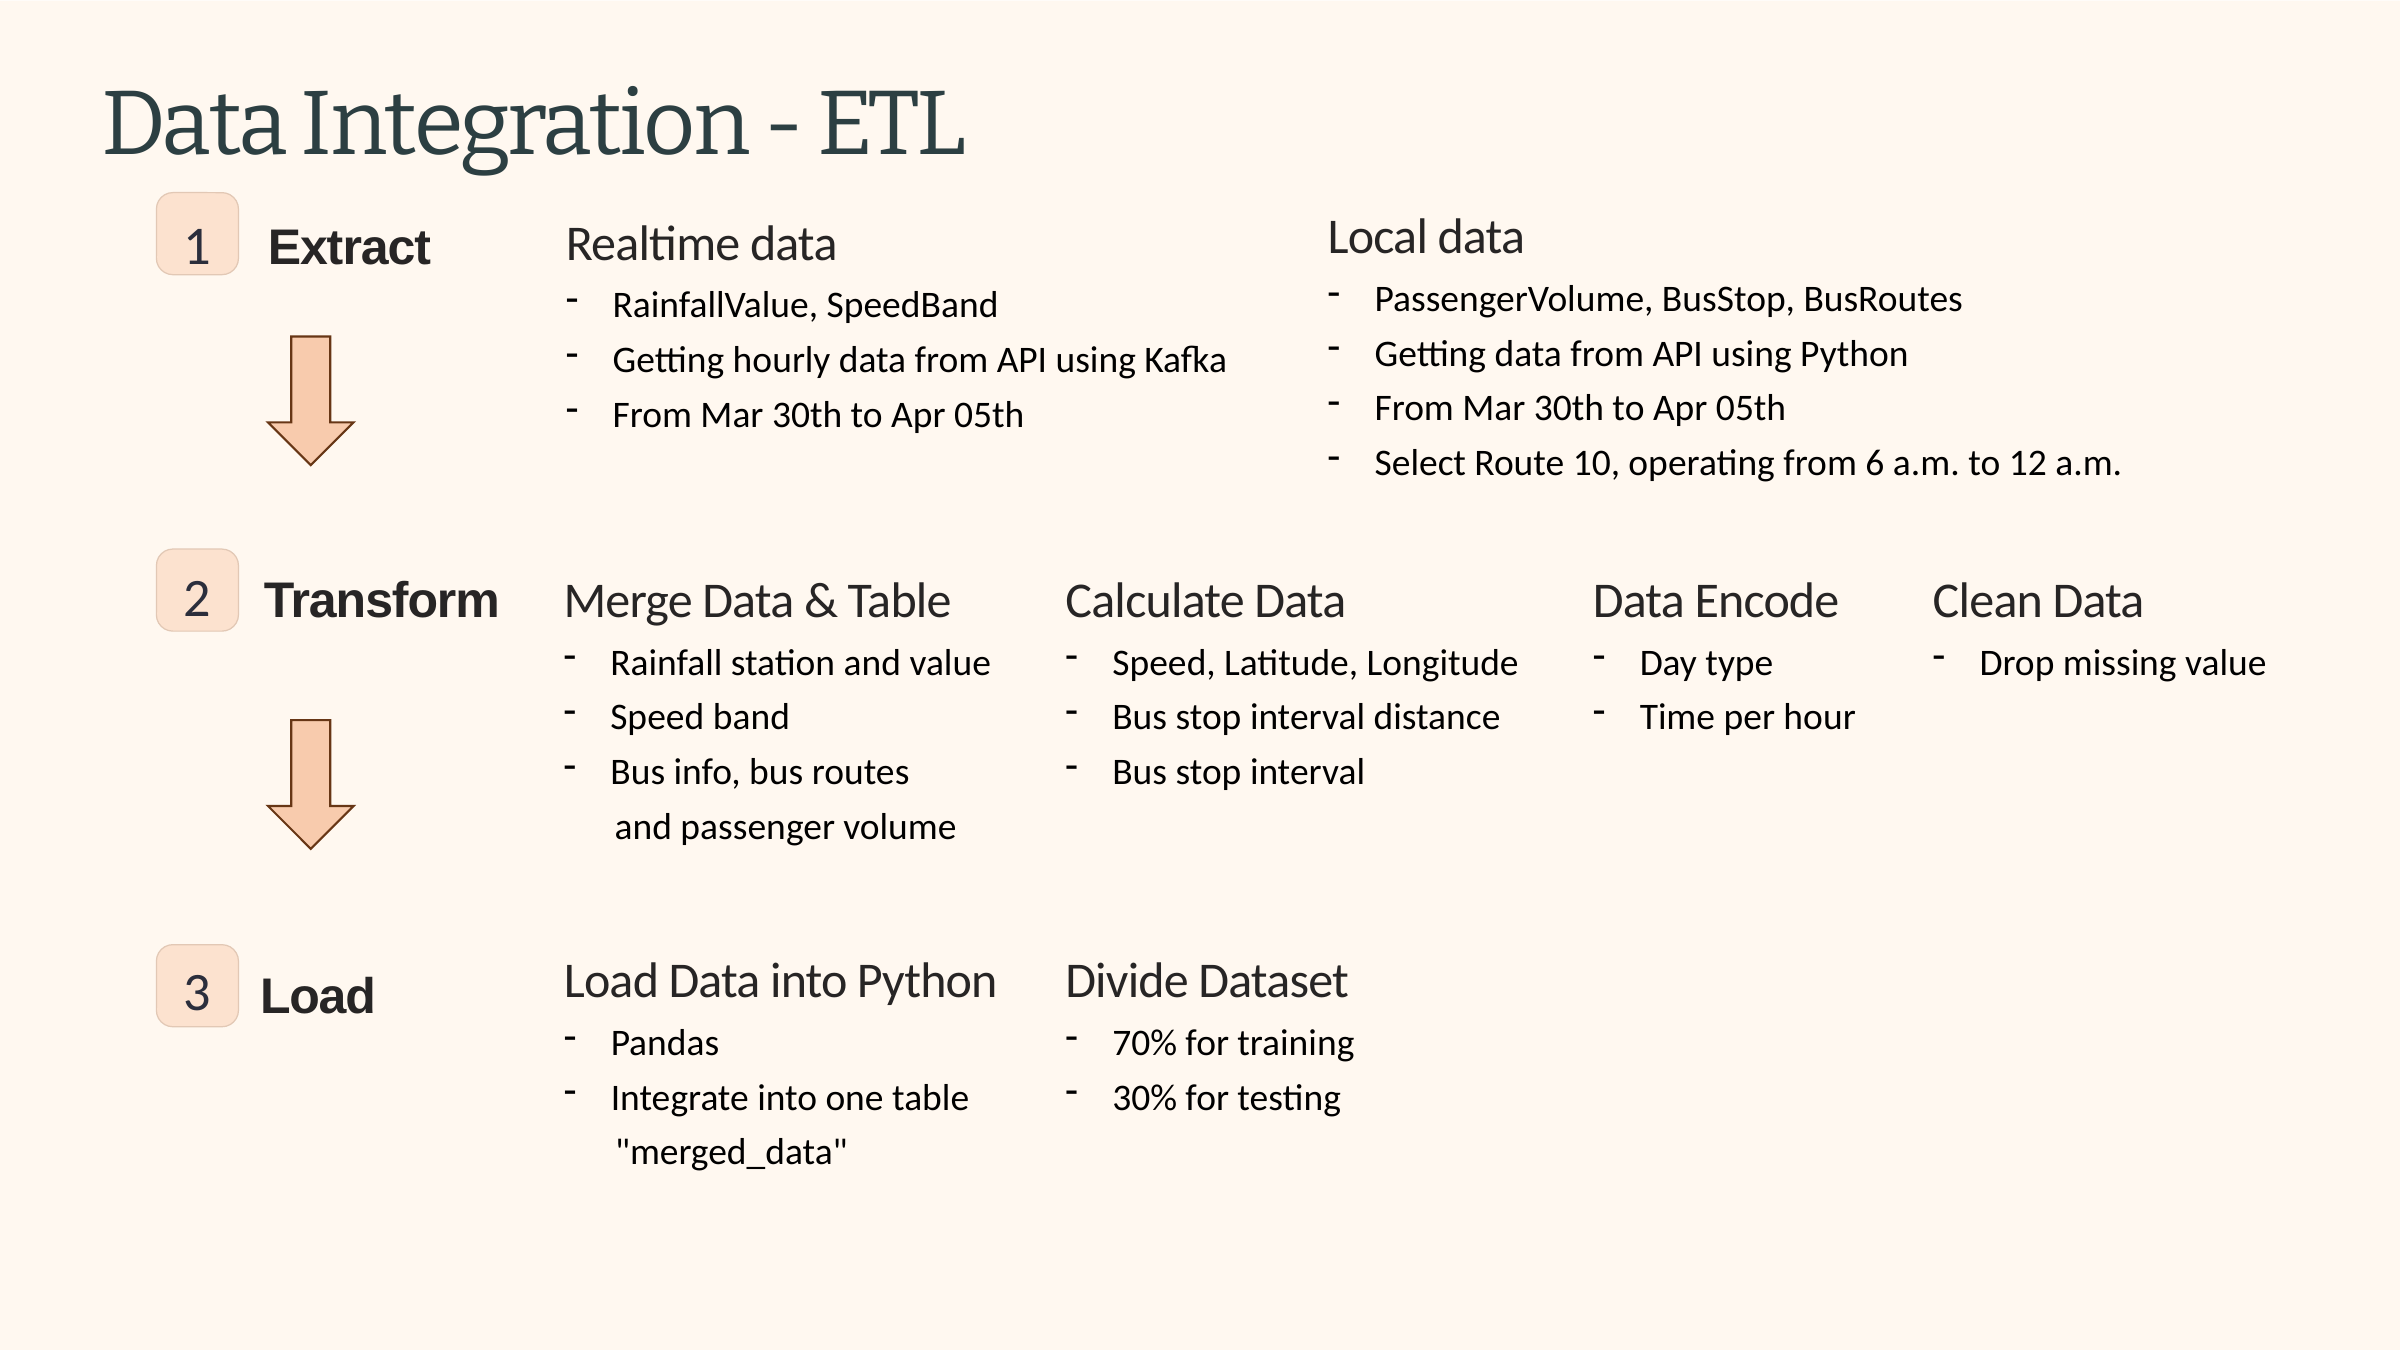

Data Integration - ETL

1
Extract
Local data
PassengerVolume, BusStop, BusRoutes
Getting data from API using Python
From Mar 30th to Apr 05th
Select Route 10, operating from 6 a.m. to 12 a.m.

Realtime data
RainfallValue, SpeedBand
Getting hourly data from API using Kafka
From Mar 30th to Apr 05th

2
Transform
Merge Data & Table
Rainfall station and value
Speed band
Bus info, bus routes
      and passenger volume

Calculate Data
Speed, Latitude, Longitude
Bus stop interval distance
Bus stop interval

Data Encode
Day type
Time per hour
Clean Data
Drop missing value

3
Load
Load Data into Python
Pandas
Integrate into one table
      "merged_data"

Divide Dataset
70% for training
30% for testing